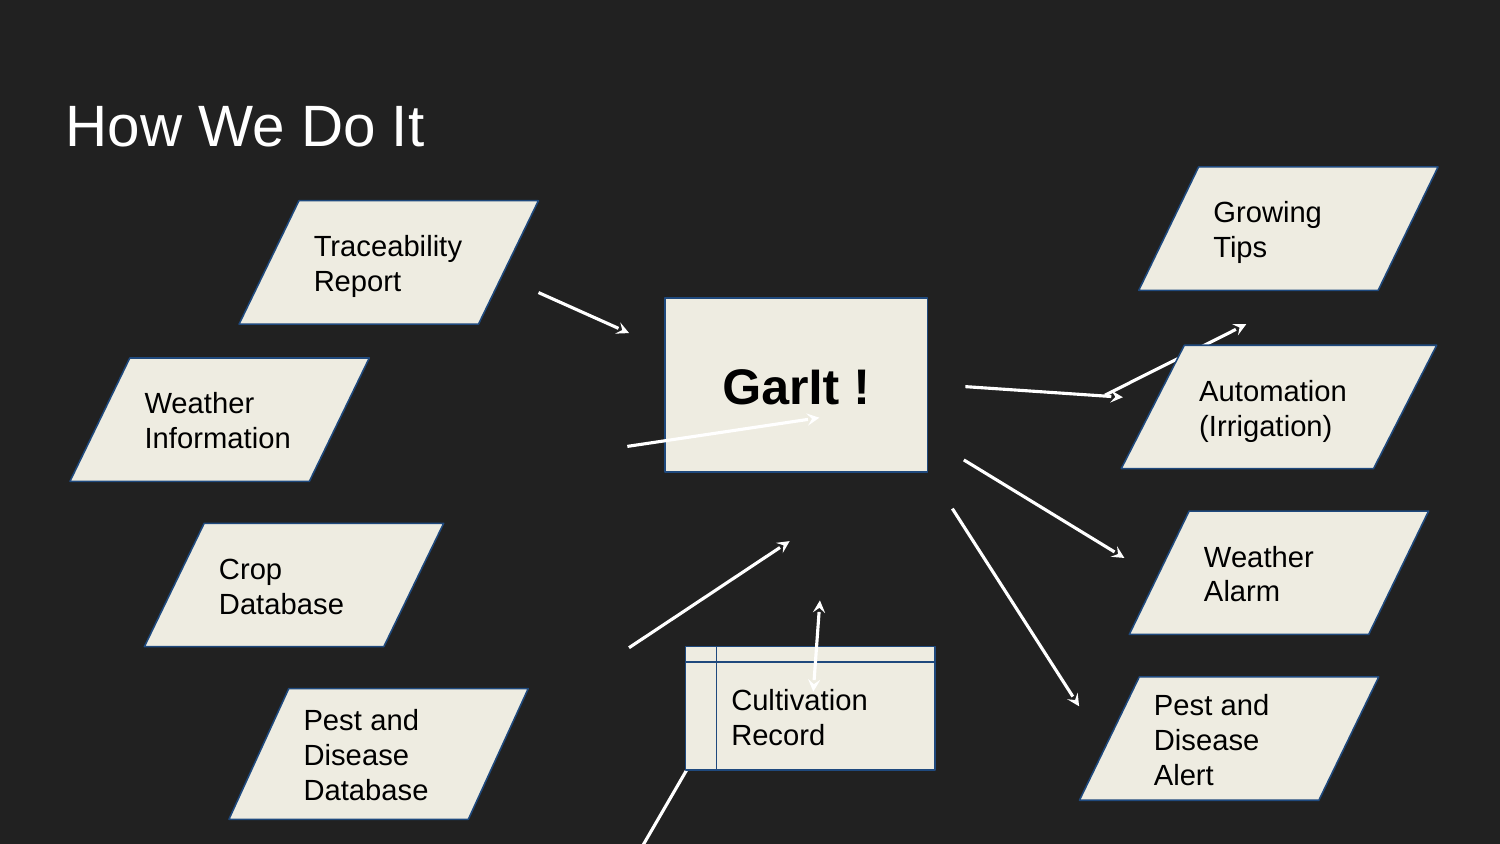

How We Do It
Growing Tips
Traceability Report

GarIt !

Automation (Irrigation)
Weather Information

Weather Alarm
Crop Database

Cultivation Record

Pest and Disease Alert
Pest and Disease Database